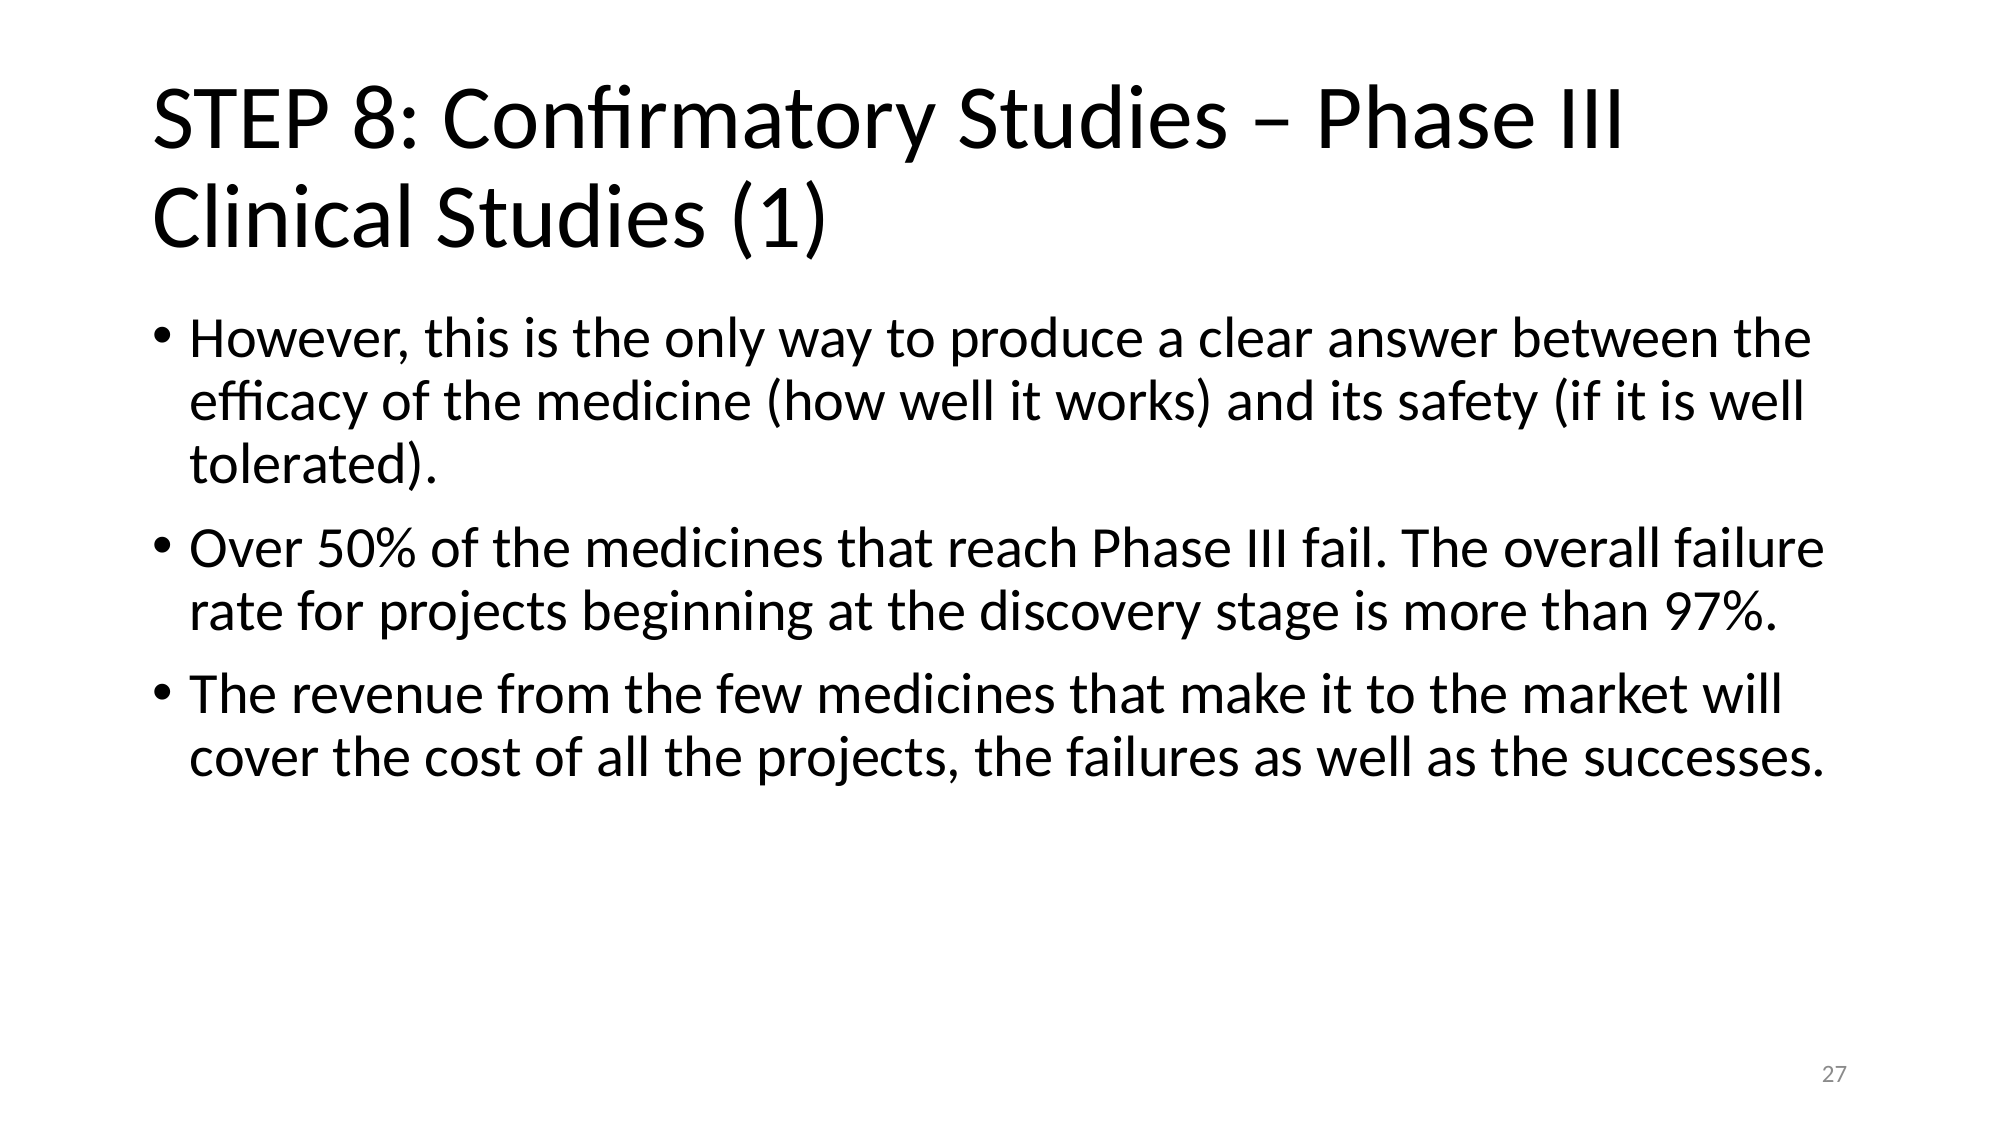

# STEP 8: Confirmatory Studies – Phase III Clinical Studies (1)
However, this is the only way to produce a clear answer between the efficacy of the medicine (how well it works) and its safety (if it is well tolerated).
Over 50% of the medicines that reach Phase III fail. The overall failure rate for projects beginning at the discovery stage is more than 97%.
The revenue from the few medicines that make it to the market will cover the cost of all the projects, the failures as well as the successes.

27